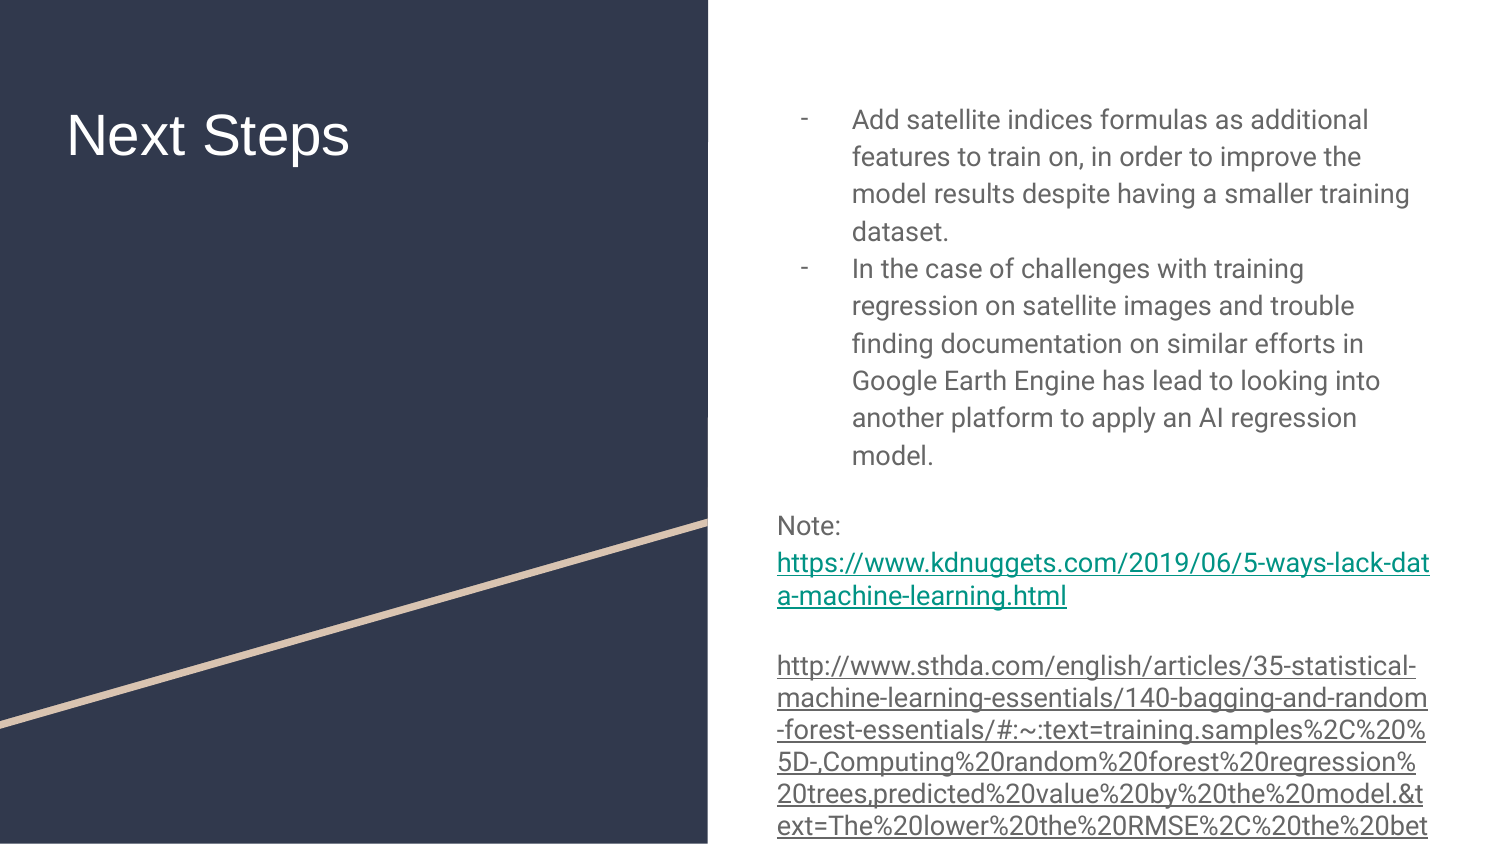

# Next Steps
Add satellite indices formulas as additional features to train on, in order to improve the model results despite having a smaller training dataset.
In the case of challenges with training regression on satellite images and trouble finding documentation on similar efforts in Google Earth Engine has lead to looking into another platform to apply an AI regression model.
Note: https://www.kdnuggets.com/2019/06/5-ways-lack-data-machine-learning.html
http://www.sthda.com/english/articles/35-statistical-machine-learning-essentials/140-bagging-and-random-forest-essentials/#:~:text=training.samples%2C%20%5D-,Computing%20random%20forest%20regression%20trees,predicted%20value%20by%20the%20model.&text=The%20lower%20the%20RMSE%2C%20the%20better%20the%20model.